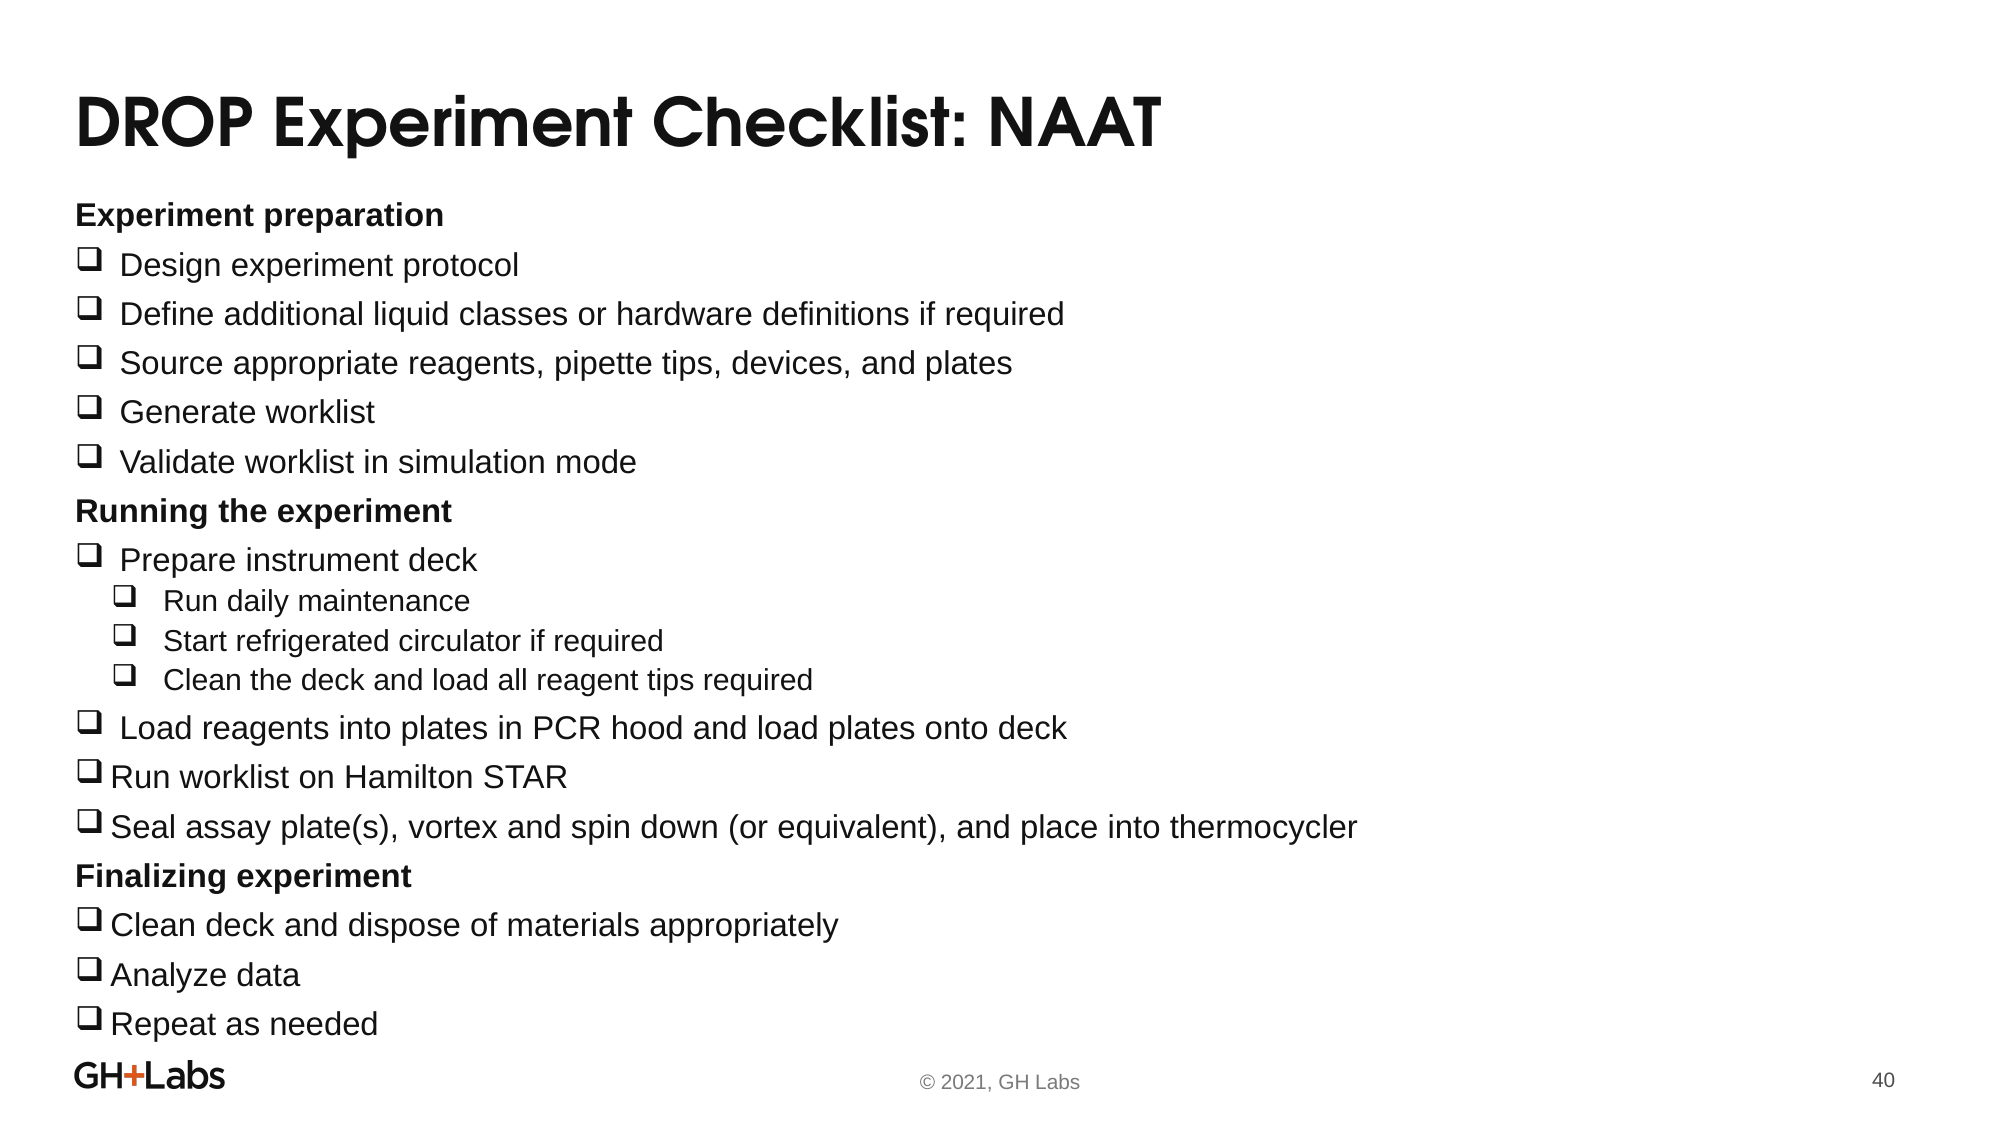

# DROP Experiment Checklist: NAAT
Experiment preparation
 Design experiment protocol
 Define additional liquid classes or hardware definitions if required
 Source appropriate reagents, pipette tips, devices, and plates
 Generate worklist
 Validate worklist in simulation mode
Running the experiment
 Prepare instrument deck
Run daily maintenance
Start refrigerated circulator if required
Clean the deck and load all reagent tips required
 Load reagents into plates in PCR hood and load plates onto deck
Run worklist on Hamilton STAR
Seal assay plate(s), vortex and spin down (or equivalent), and place into thermocycler
Finalizing experiment
Clean deck and dispose of materials appropriately
Analyze data
Repeat as needed

© 2021, GH Labs